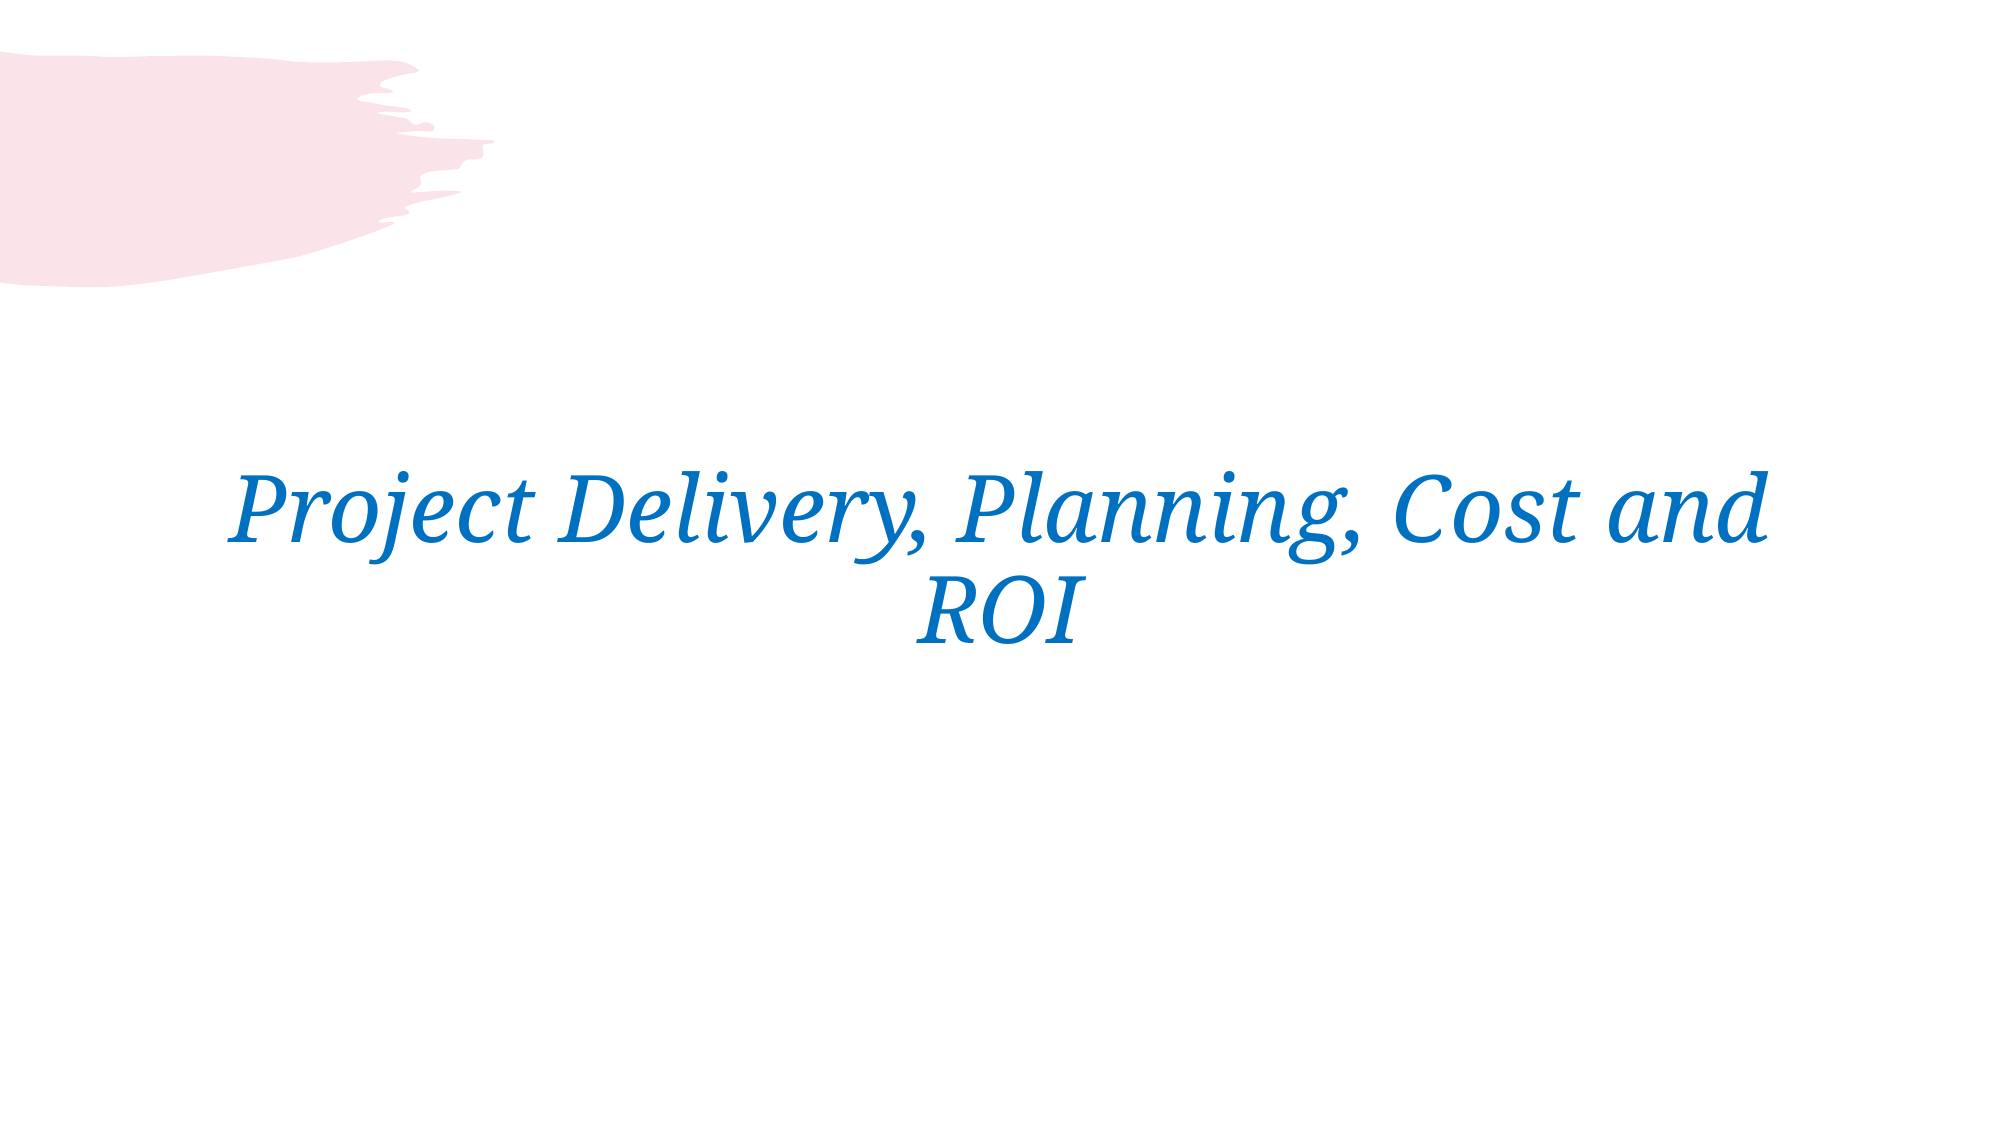

# Project Delivery, Planning, Cost and ROI